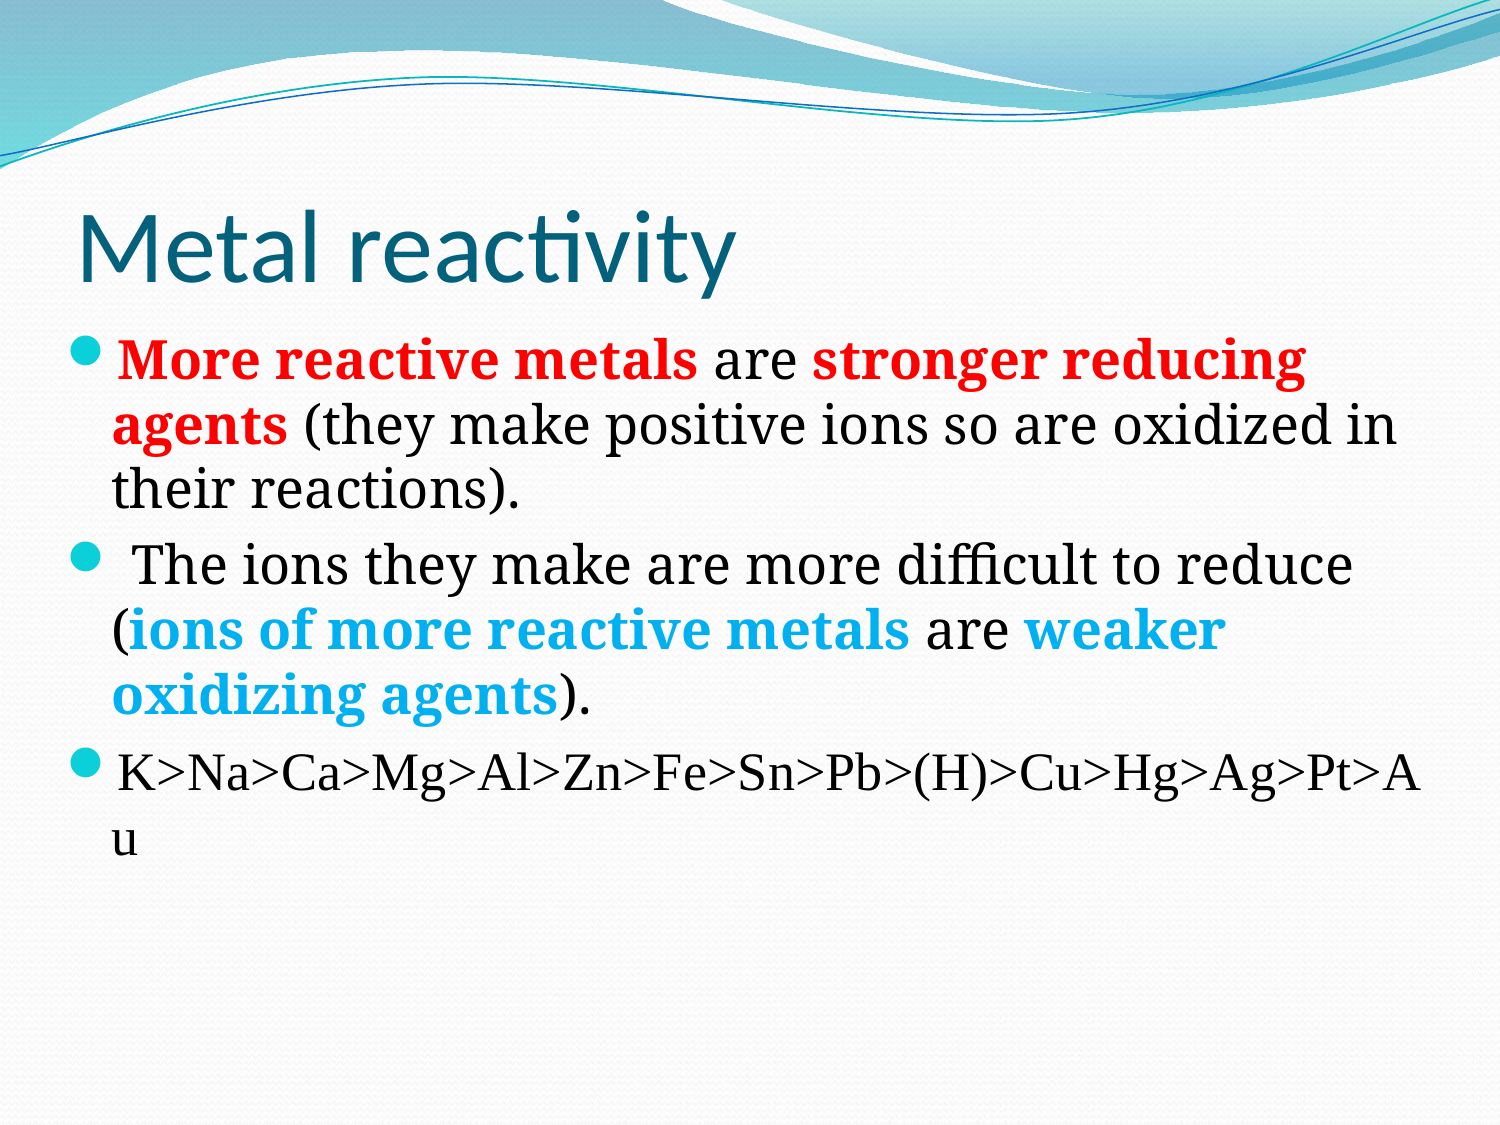

# Metal reactivity
More reactive metals are stronger reducing agents (they make positive ions so are oxidized in their reactions).
 The ions they make are more difficult to reduce (ions of more reactive metals are weaker oxidizing agents).
K>Na>Ca>Mg>Al>Zn>Fe>Sn>Pb>(H)>Cu>Hg>Ag>Pt>Au